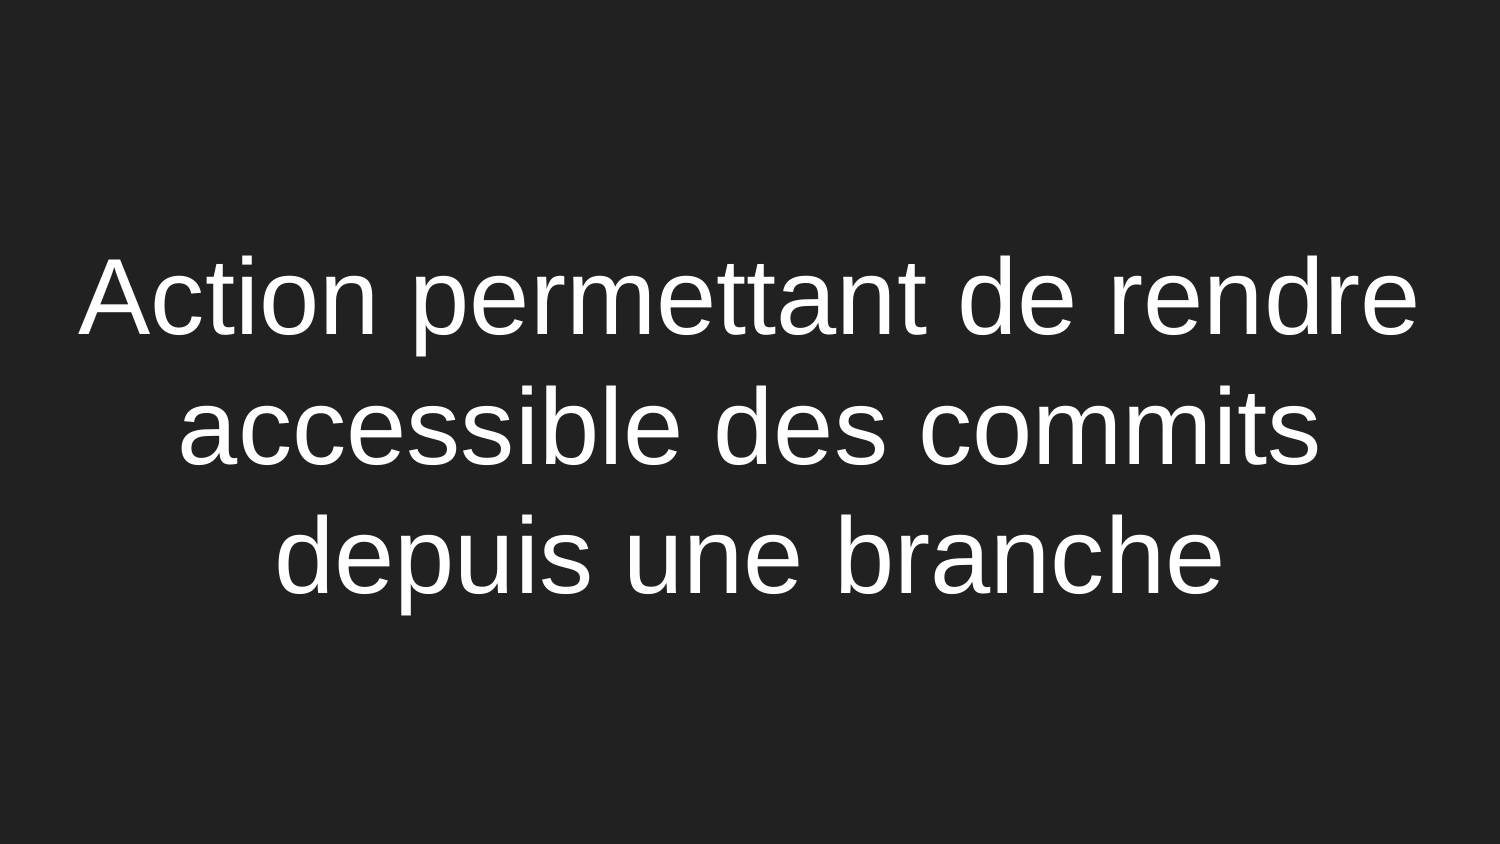

Action permettant de rendre accessible des commits depuis une branche